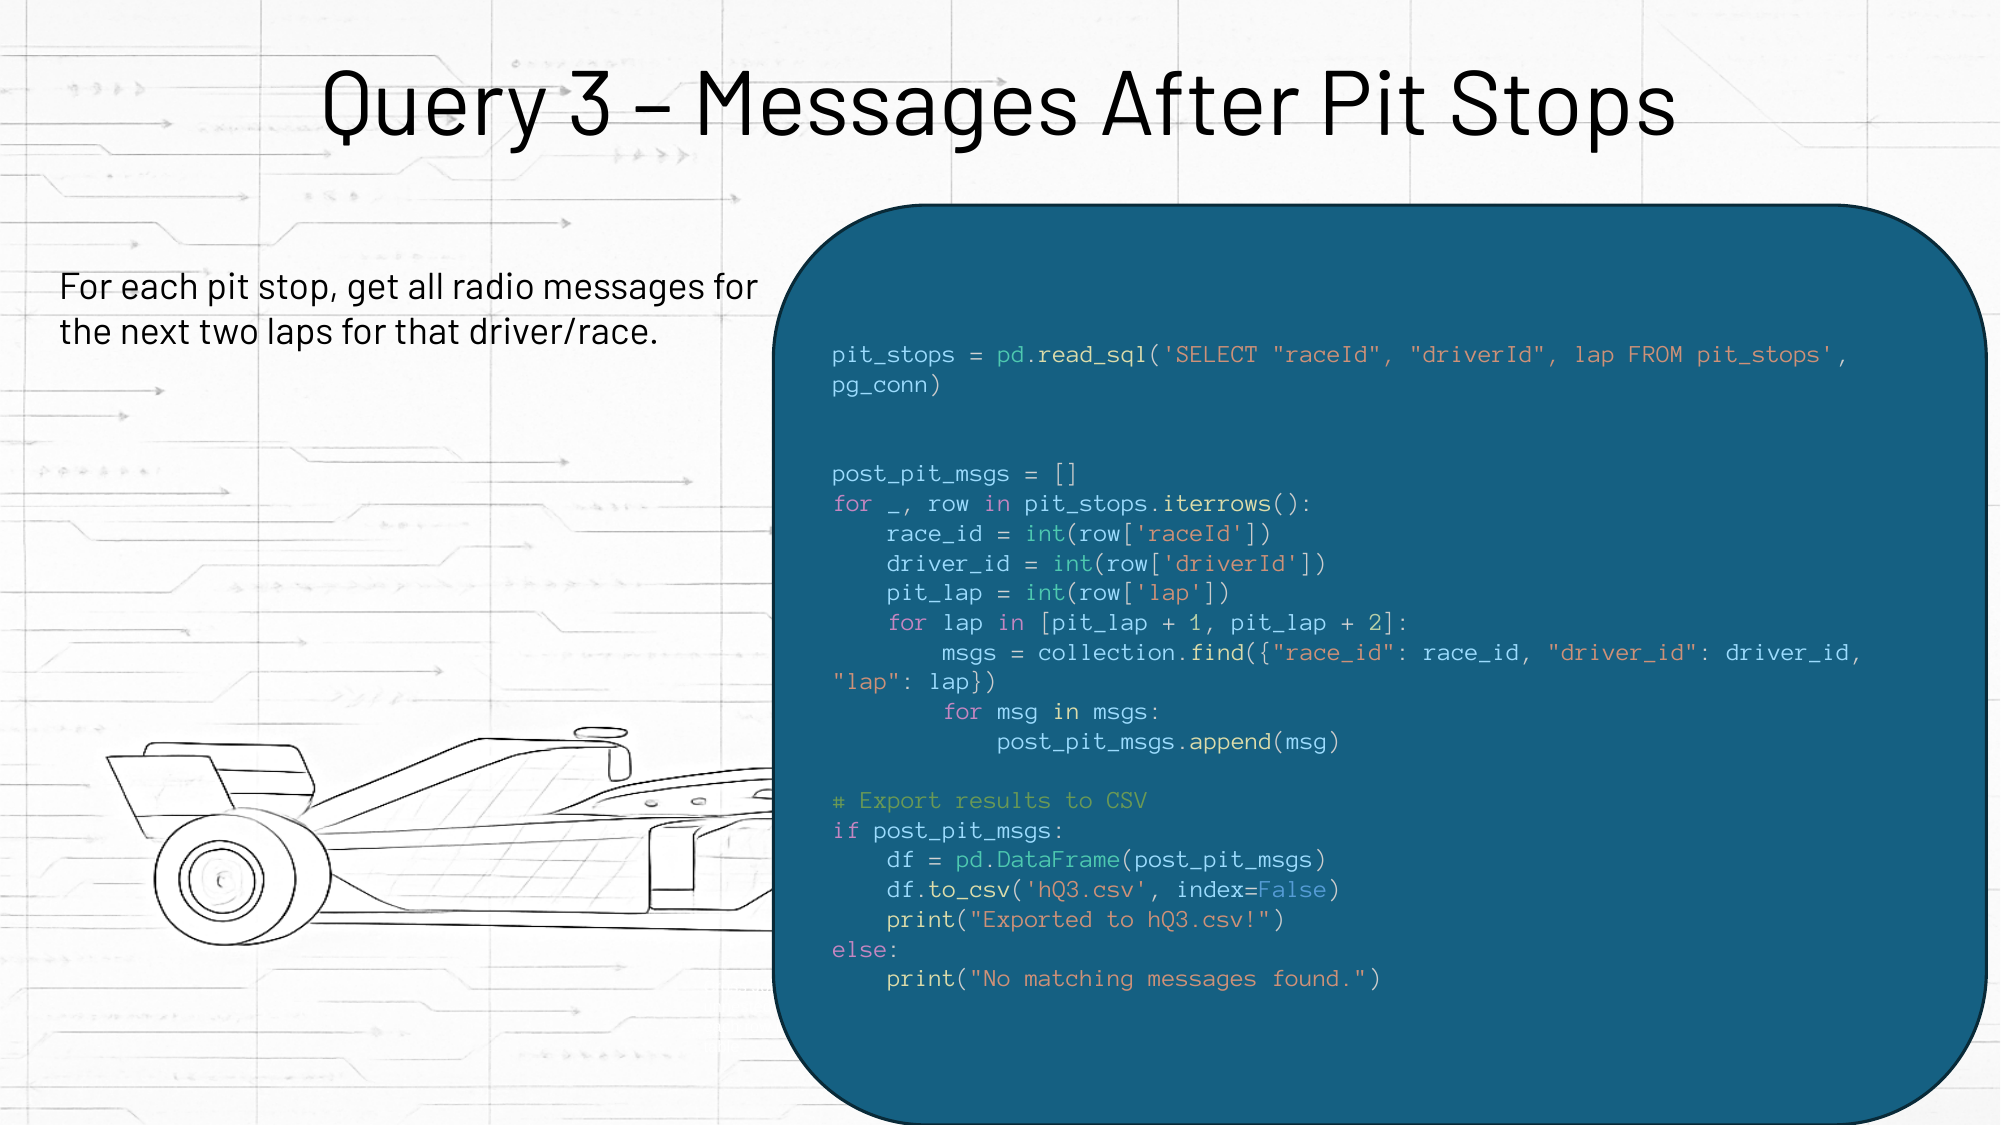

# Query 3 – Messages After Pit Stops
pit_stops = pd.read_sql('SELECT "raceId", "driverId", lap FROM pit_stops', pg_conn)
post_pit_msgs = []
for _, row in pit_stops.iterrows():
    race_id = int(row['raceId'])
    driver_id = int(row['driverId'])
    pit_lap = int(row['lap'])
    for lap in [pit_lap + 1, pit_lap + 2]:
        msgs = collection.find({"race_id": race_id, "driver_id": driver_id, "lap": lap})
        for msg in msgs:
            post_pit_msgs.append(msg)
# Export results to CSV
if post_pit_msgs:
    df = pd.DataFrame(post_pit_msgs)
    df.to_csv('hQ3.csv', index=False)
    print("Exported to hQ3.csv!")
else:
    print("No matching messages found.")
For each pit stop, get all radio messages for the next two laps for that driver/race.
Cross Join lateral rns the unnested operation for each row in the line up table